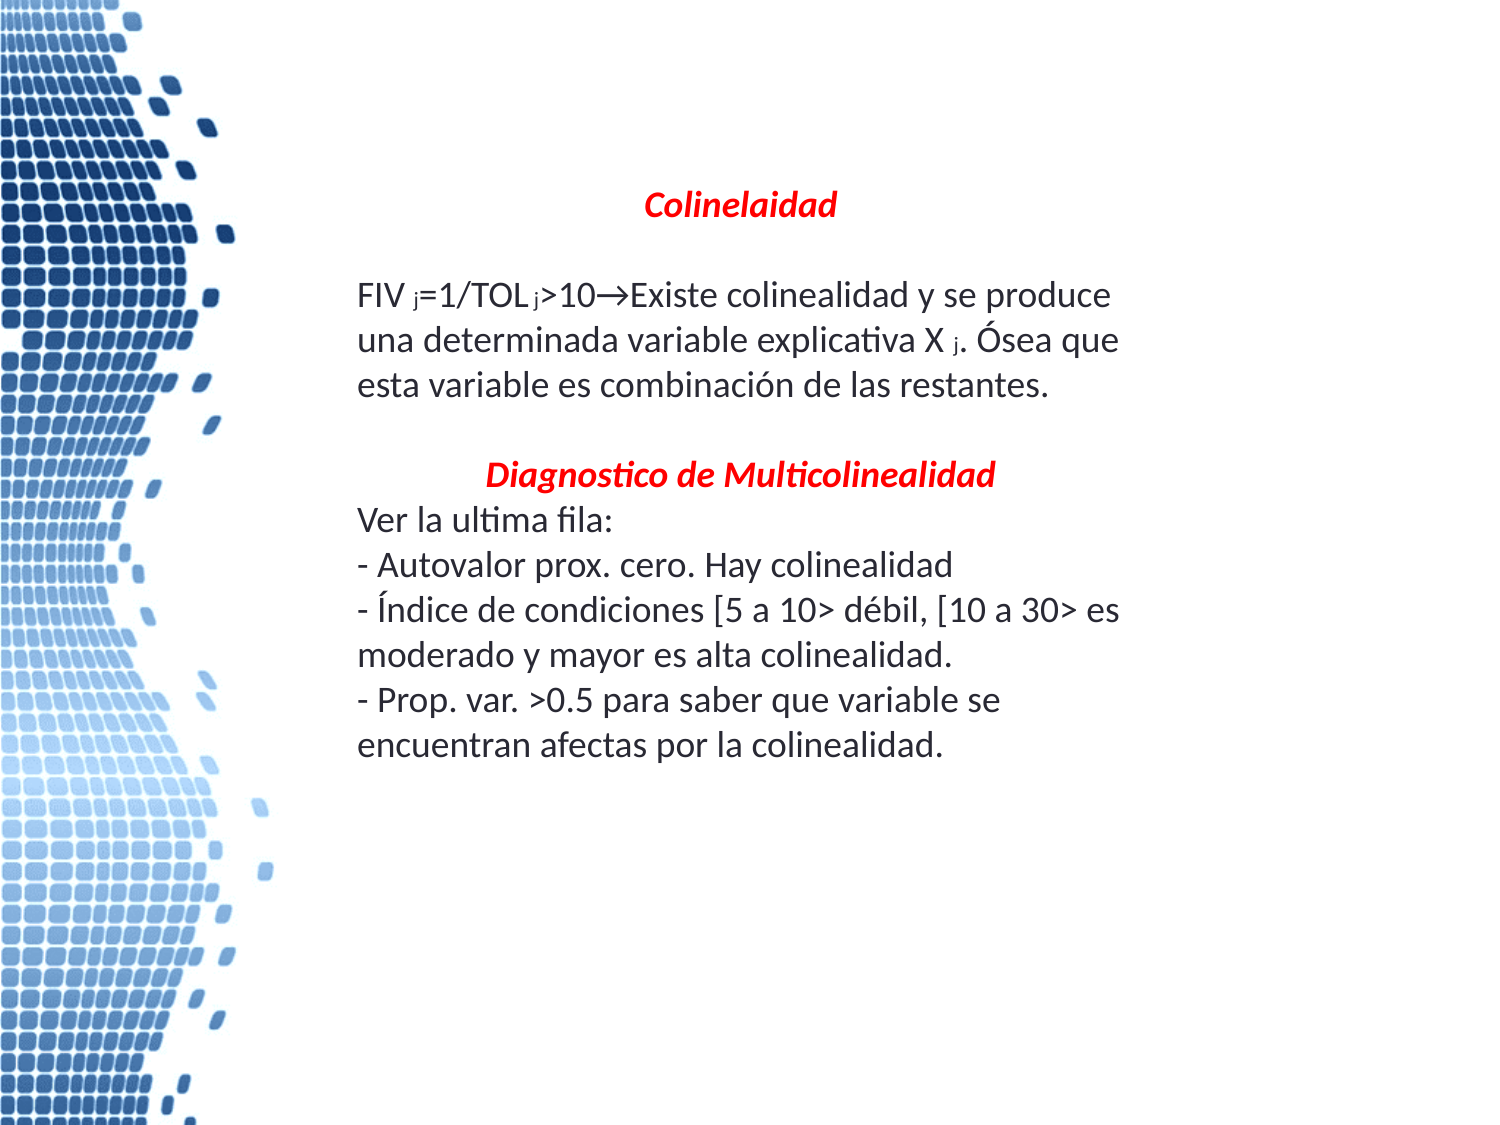

Colinelaidad

FIV j=1/TOL j>10→Existe colinealidad y se produce una determinada variable explicativa X j. Ósea que esta variable es combinación de las restantes.

Diagnostico de Multicolinealidad
Ver la ultima fila:
- Autovalor prox. cero. Hay colinealidad
- Índice de condiciones [5 a 10> débil, [10 a 30> es moderado y mayor es alta colinealidad.
- Prop. var. >0.5 para saber que variable se encuentran afectas por la colinealidad.